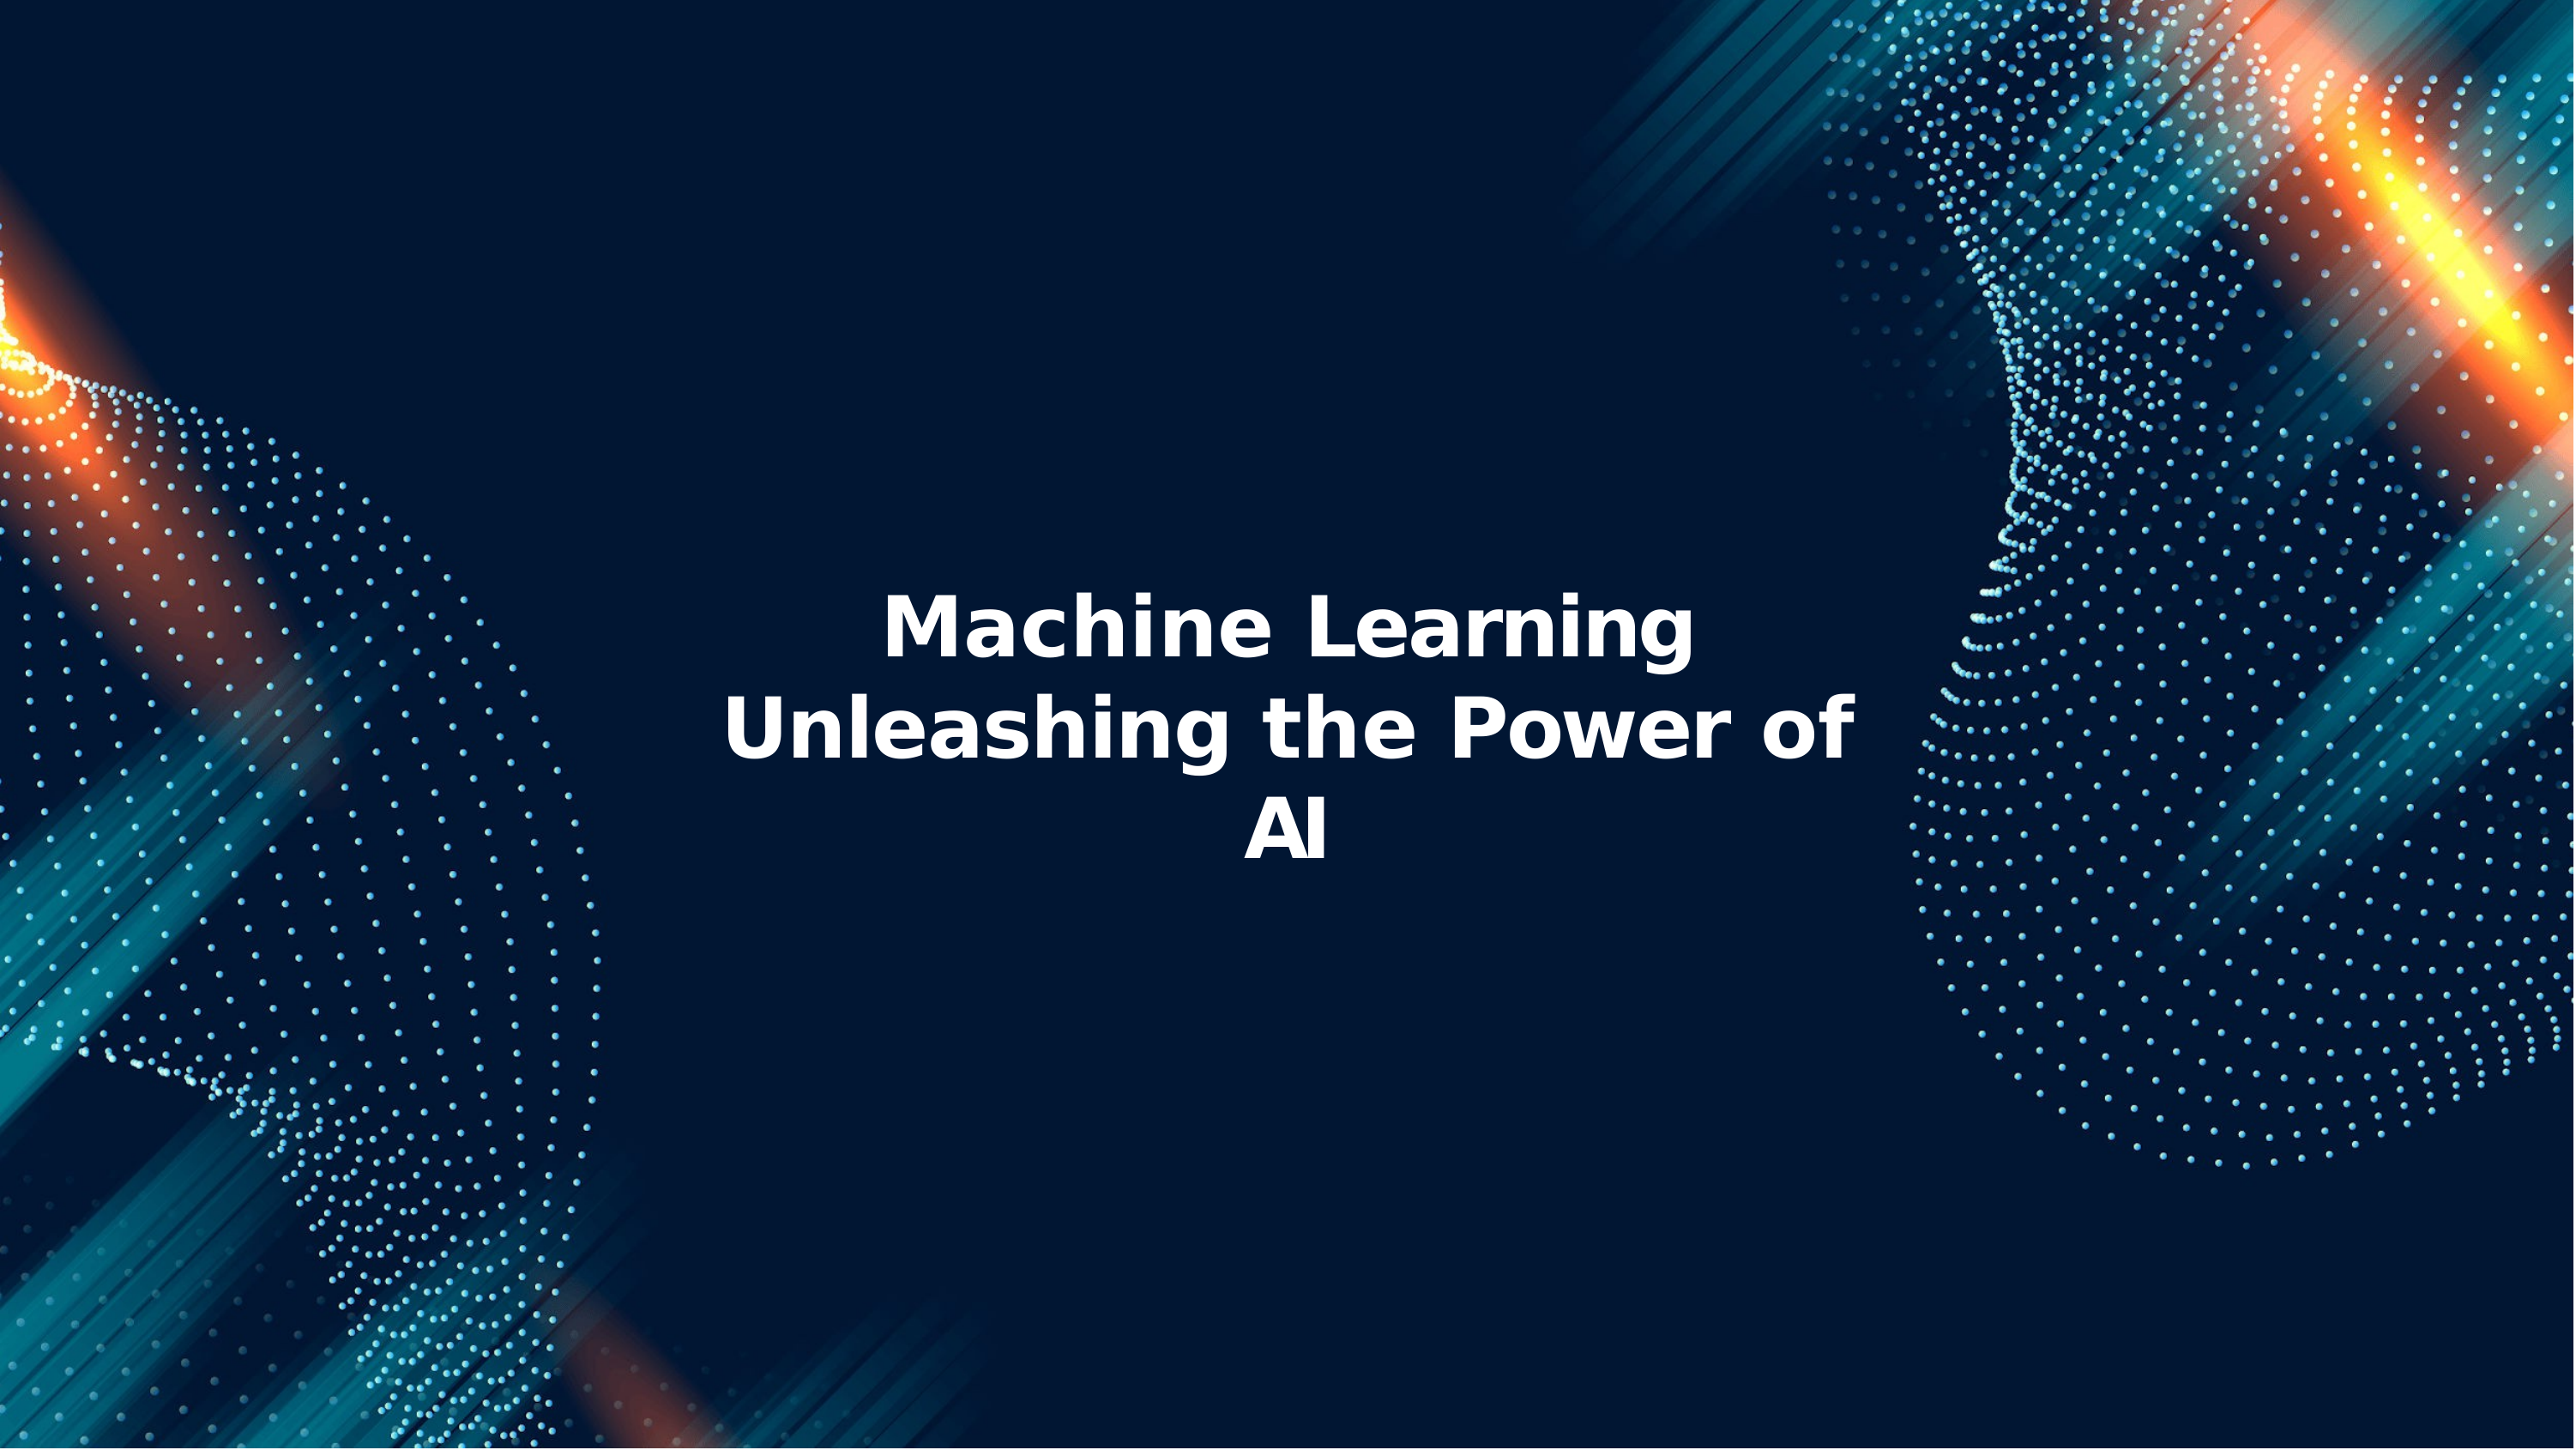

# Machine Learning Unleashing the Power of AI